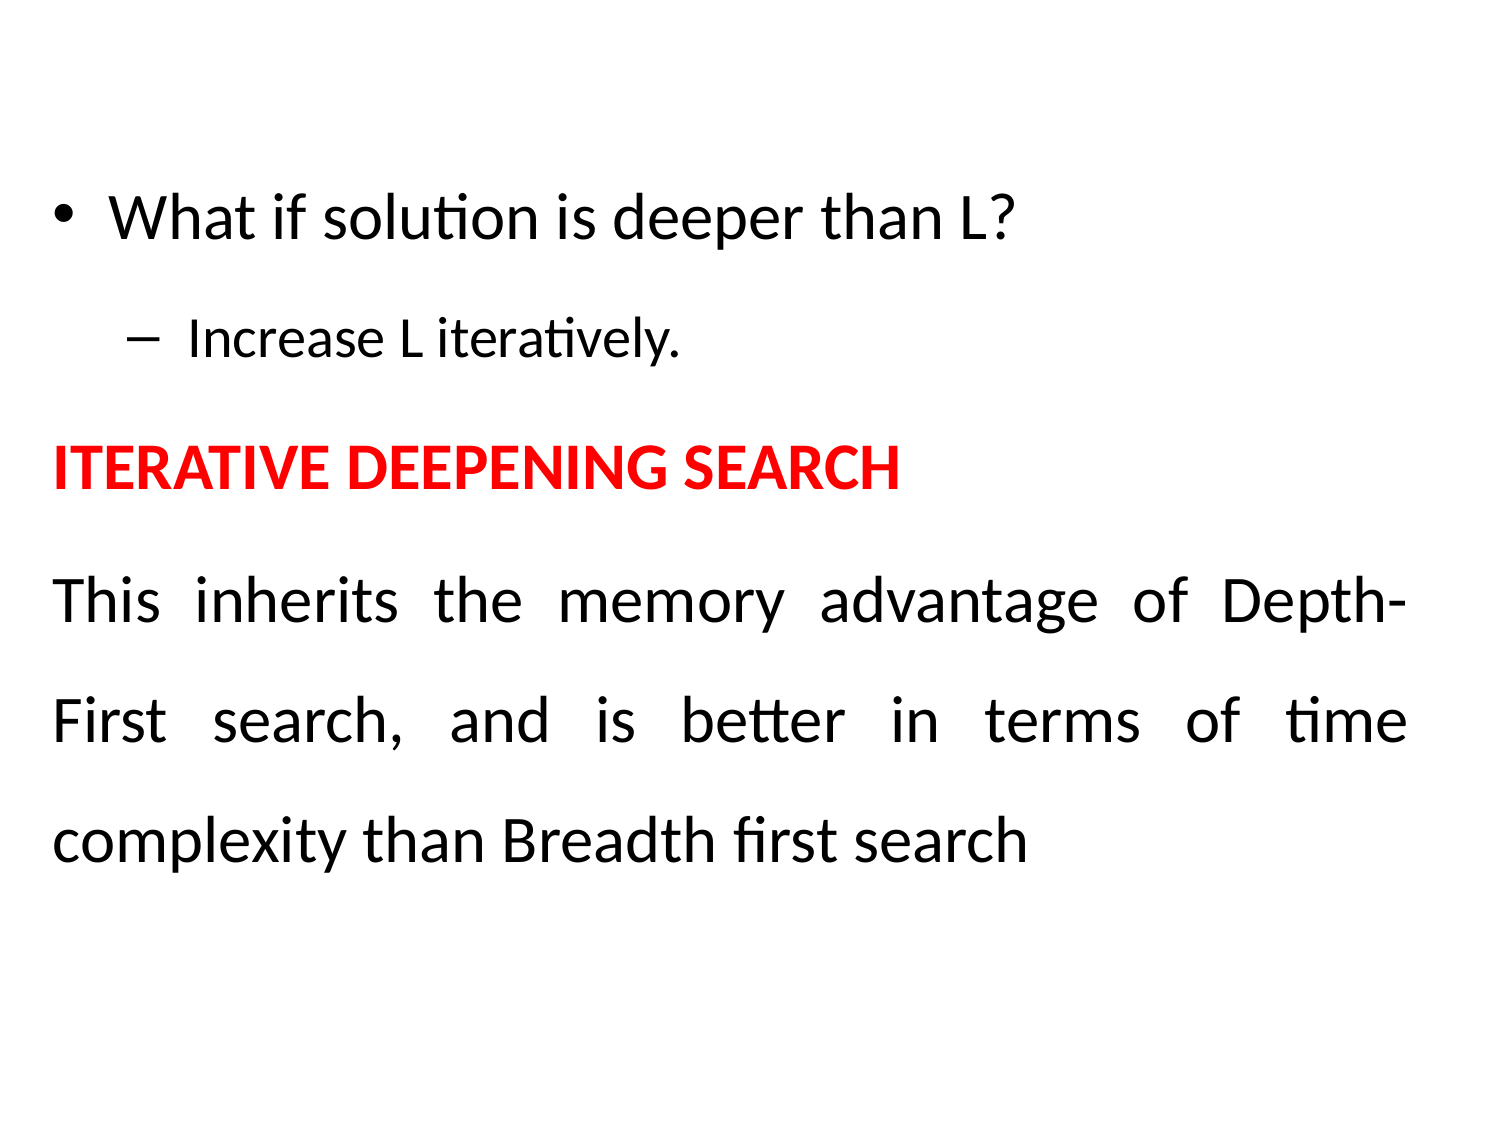

What if solution is deeper than L?
 Increase L iteratively.
ITERATIVE DEEPENING SEARCH
This inherits the memory advantage of Depth-First search, and is better in terms of time complexity than Breadth first search